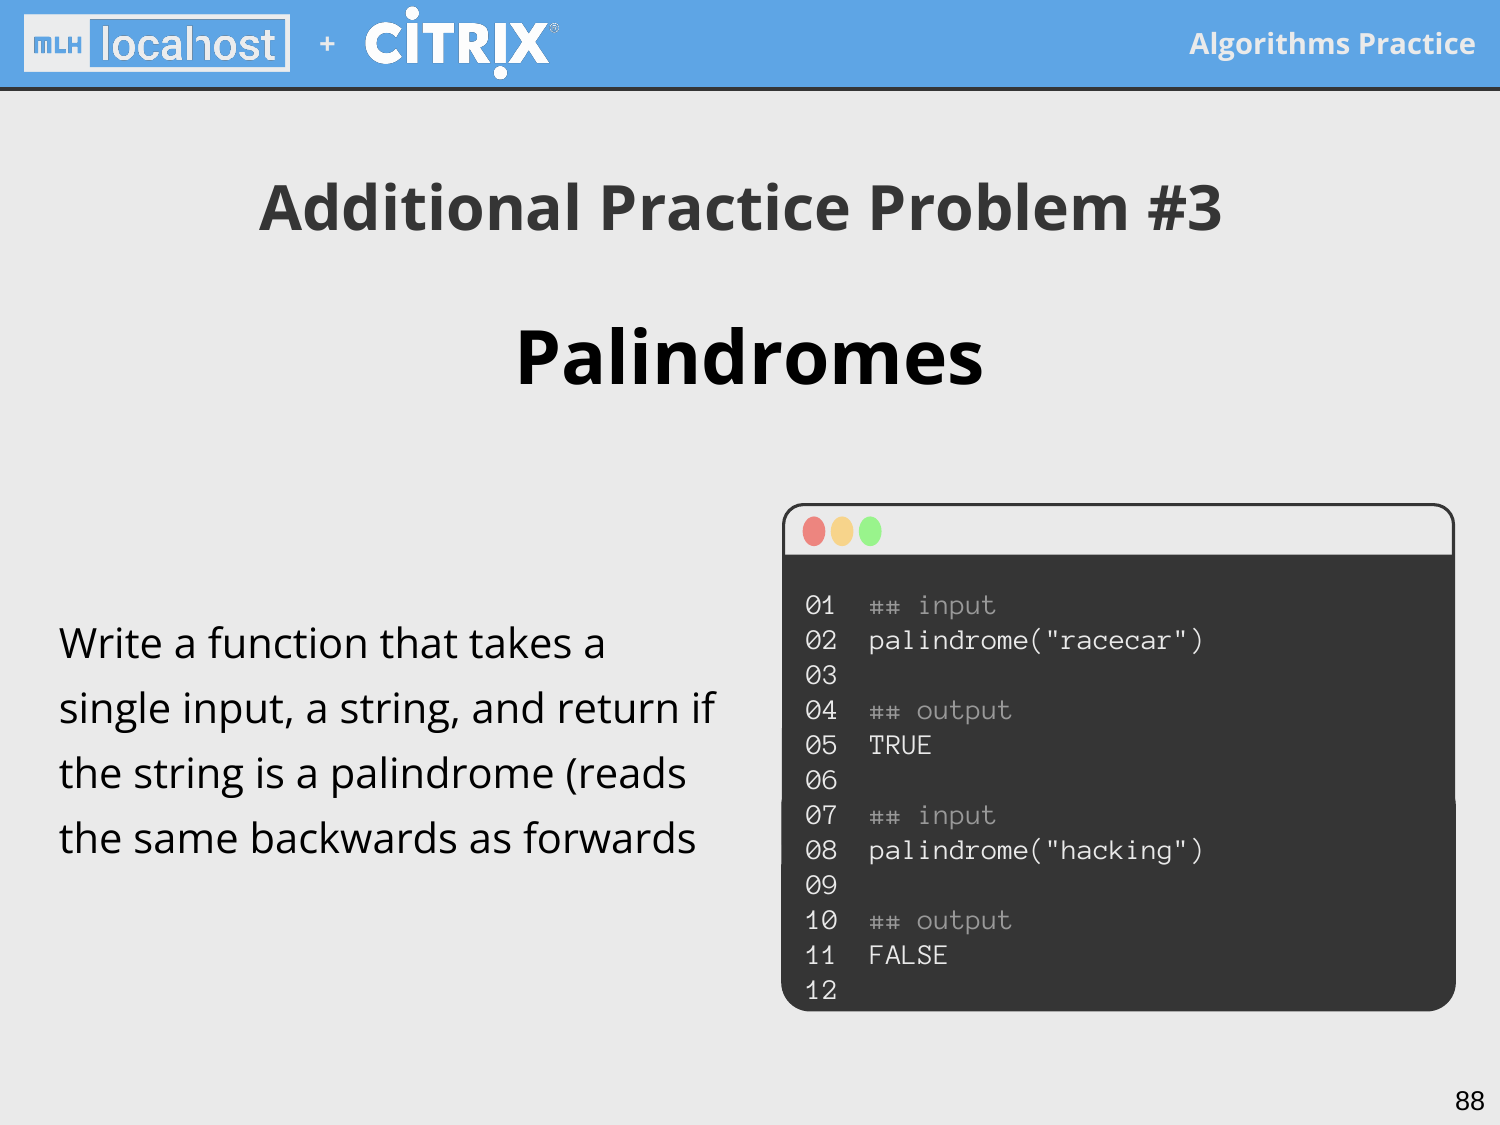

Additional Practice Problem #3
# Palindromes

Write a function that takes a single input, a string, and return if the string is a palindrome (reads the same backwards as forwards

01
02
03
04
05
06
07
08
09
10
11
12

## input
palindrome("racecar")

## output
TRUE

## input
palindrome("hacking")

## output
FALSE